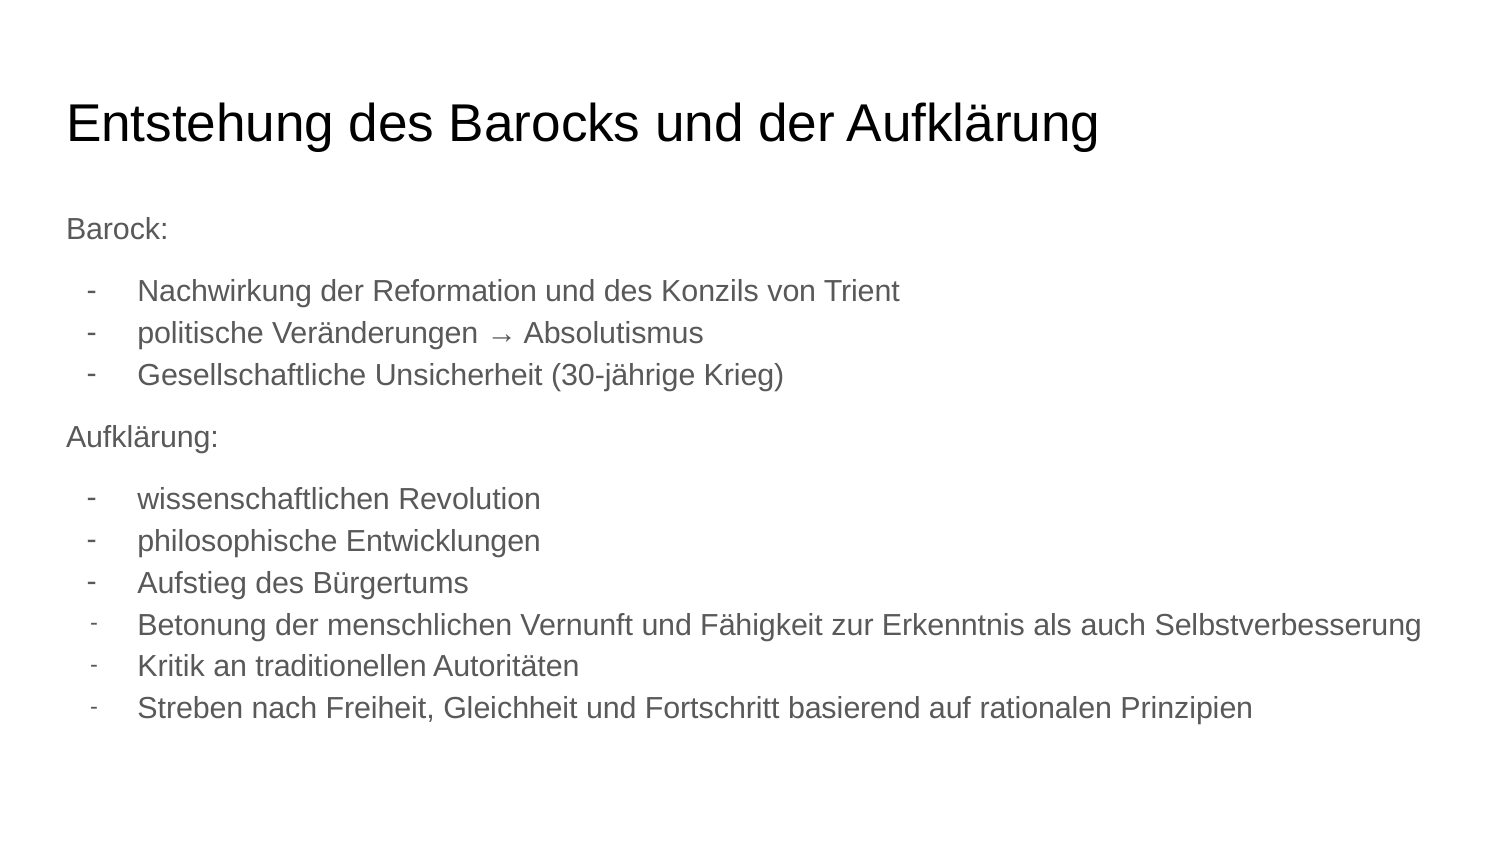

# Entstehung des Barocks und der Aufklärung
Barock:
Nachwirkung der Reformation und des Konzils von Trient
politische Veränderungen → Absolutismus
Gesellschaftliche Unsicherheit (30-jährige Krieg)
Aufklärung:
wissenschaftlichen Revolution
philosophische Entwicklungen
Aufstieg des Bürgertums
Betonung der menschlichen Vernunft und Fähigkeit zur Erkenntnis als auch Selbstverbesserung
Kritik an traditionellen Autoritäten
Streben nach Freiheit, Gleichheit und Fortschritt basierend auf rationalen Prinzipien